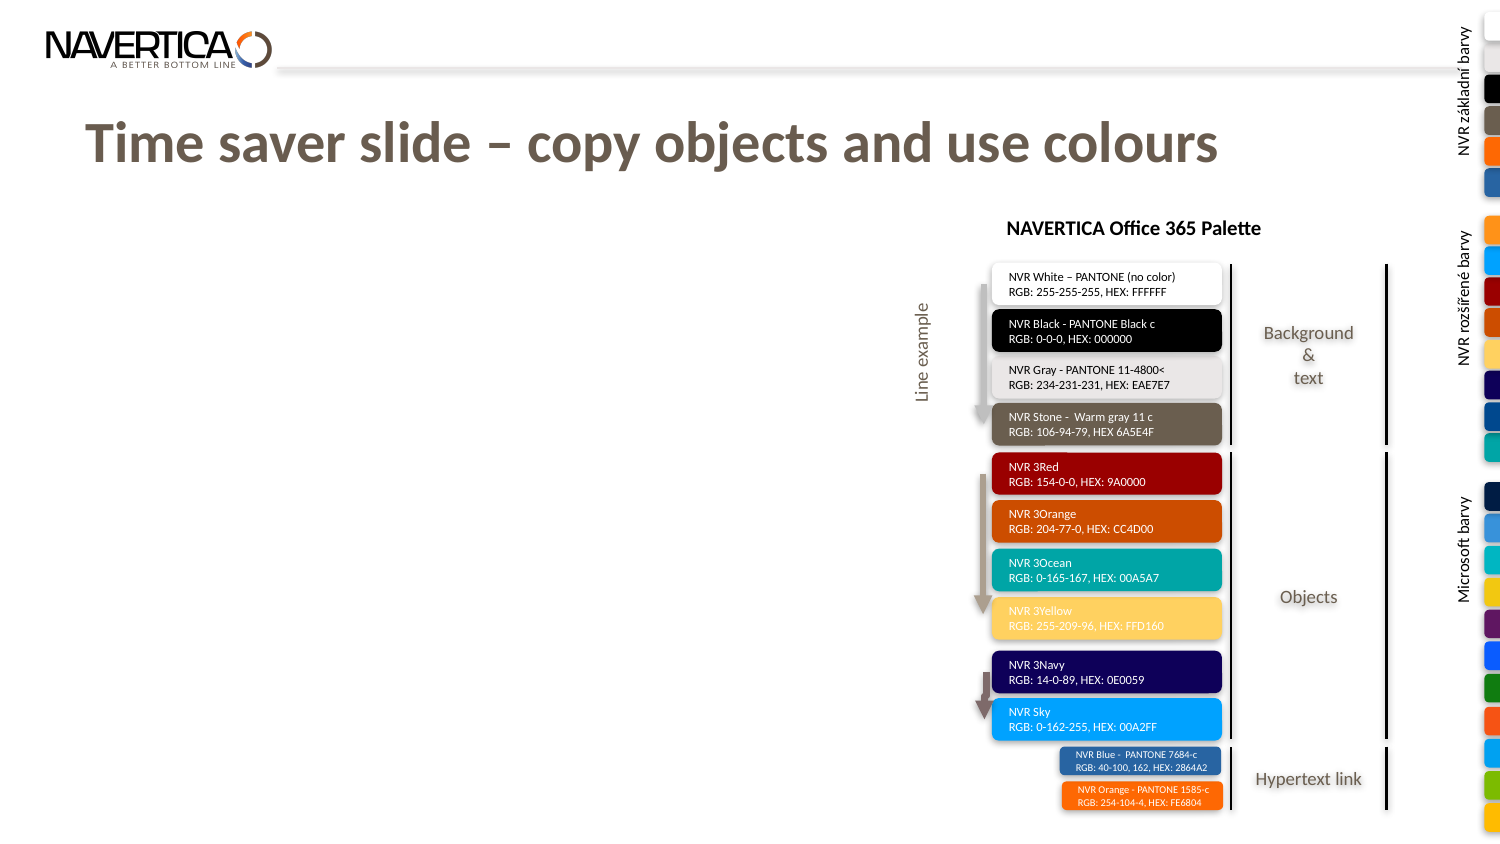

NVR White – PANTONE (no color)
RGB: 255-255-255, HEX: FFFFFF
NVR Gray - PANTONE 11-4800
RGB: 234-231-231, HEX: EAE7E7
NVR Black - PANTONE Black c
RGB: 0-0-0, HEX: 000000
NVR základní barvy
NVR Stone -  Warm gray 11 c
RGB: 106-94-79, HEX 6A5E4F
NVR Orange - PANTONE 1585-c
RGB: 254-104-4, HEX: FE6804
NVR Blue -  PANTONE 7684-c
RGB: 40-100, 162, HEX: 2864A2
NVR Tangerine
RGB: 255-146-24, HEX: FF9218
NVR Sky
RGB: 0-162-255, HEX: 00A2FF
NVR 3Red
RGB: 154-0-0, HEX: 9A0000
NVR 3Orange
RGB: 204-77-0, HEX: CC4D00
NVR rozšířené barvy
NVR 3Yellow
RGB: 255-209-96, HEX: FFD160
NVR 3Navy
RGB: 14-0-89, HEX: 0E0059
NVR 3Royal
RGB: 0-72-142, HEX: 00488E
NVR 3Ocean
RGB: 0-165-167, HEX: 00A5A7
MS Dynamics 365
RGB: 0-28-68, HEX: 001C44
MS D365, SharPoint ….
RGB: 56-146-218, HEX: 3892DA
MS D365 Business Central
RGB: 0-182-194, HEX: 00B6C2
MS Power BI
RGB: 242-200-17, HEX: F2C811
MS Power Apps
RGB: 95-22-97, HEX: 5F1661
Microsoft barvy
MS Power Flow
RGB: 10-92-255, HEX: 0A5CFF
MS Green
RGB: 16-124-16, HEX: 107C10
Microsoft LOGO
RGB: 246-83-20, HEX: F65314
Microsoft LOGO
RGB: 0-161-241, HEX: 00A1F1
Microsoft LOGO
RGB: 124-187-0, HEX: 7CBB00
Microsoft LOGO
RGB: 255-187-0, HEX: FFBB00

# Time saver slide – copy objects and use colours
NAVERTICA Office 365 Palette
NVR White – PANTONE (no color)
RGB: 255-255-255, HEX: FFFFFF
Background
&
text
NVR Black - PANTONE Black c
RGB: 0-0-0, HEX: 000000
Line example
NVR Gray - PANTONE 11-4800<
RGB: 234-231-231, HEX: EAE7E7
NVR Stone -  Warm gray 11 c
RGB: 106-94-79, HEX 6A5E4F
Objects
NVR 3Red
RGB: 154-0-0, HEX: 9A0000
NVR 3Orange
RGB: 204-77-0, HEX: CC4D00
NVR 3Ocean
RGB: 0-165-167, HEX: 00A5A7
NVR 3Yellow
RGB: 255-209-96, HEX: FFD160
NVR 3Navy
RGB: 14-0-89, HEX: 0E0059
NVR Sky
RGB: 0-162-255, HEX: 00A2FF
NVR Blue -  PANTONE 7684-c
RGB: 40-100, 162, HEX: 2864A2
Hypertext link
32
NVR Orange - PANTONE 1585-c
RGB: 254-104-4, HEX: FE6804